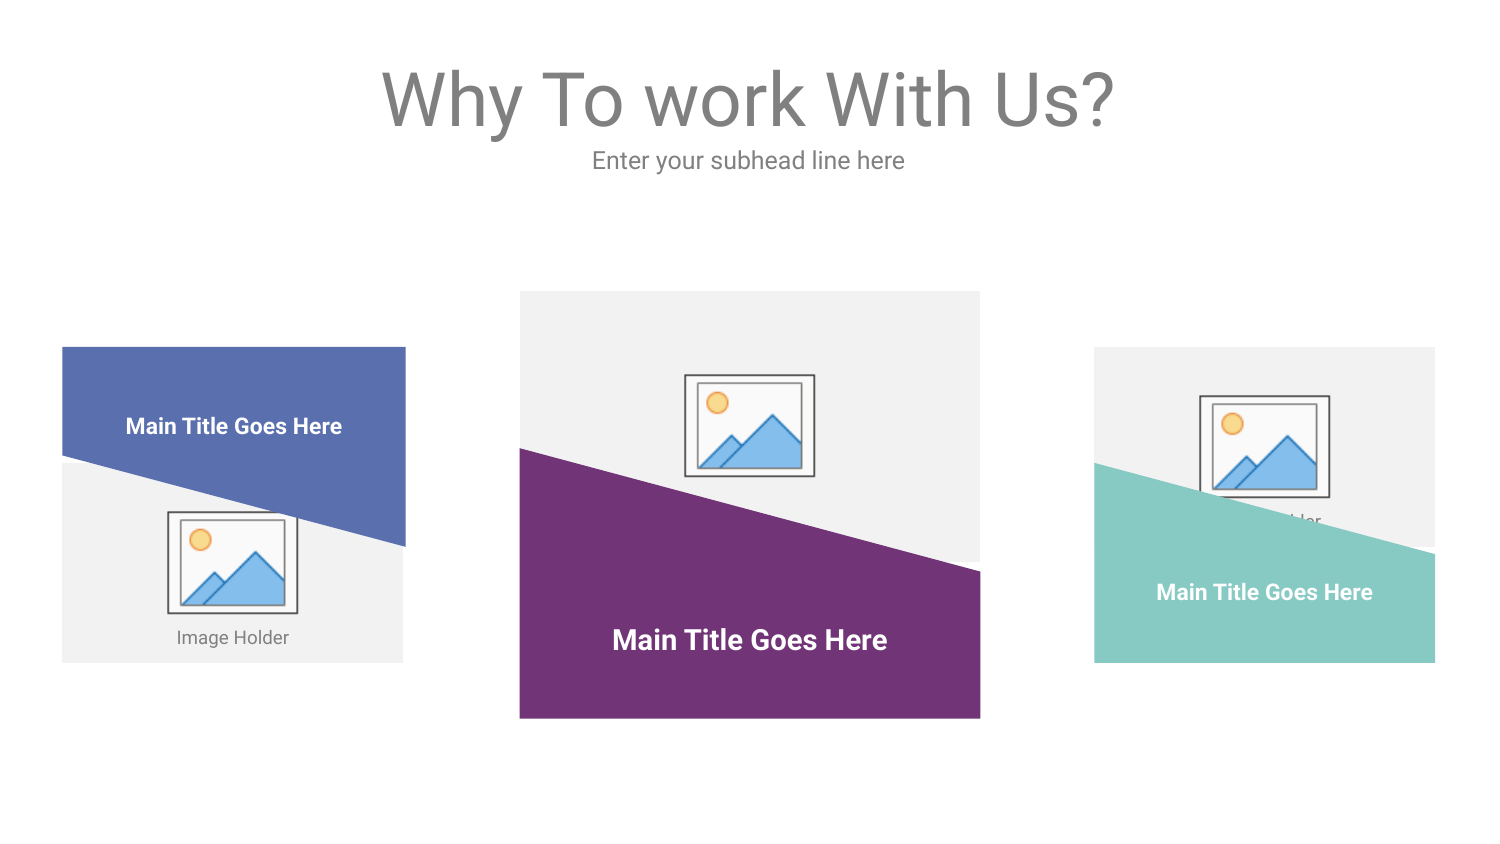

# Why To work With Us?
Enter your subhead line here

Main Title Goes Here

Main Title Goes Here
Main Title Goes Here